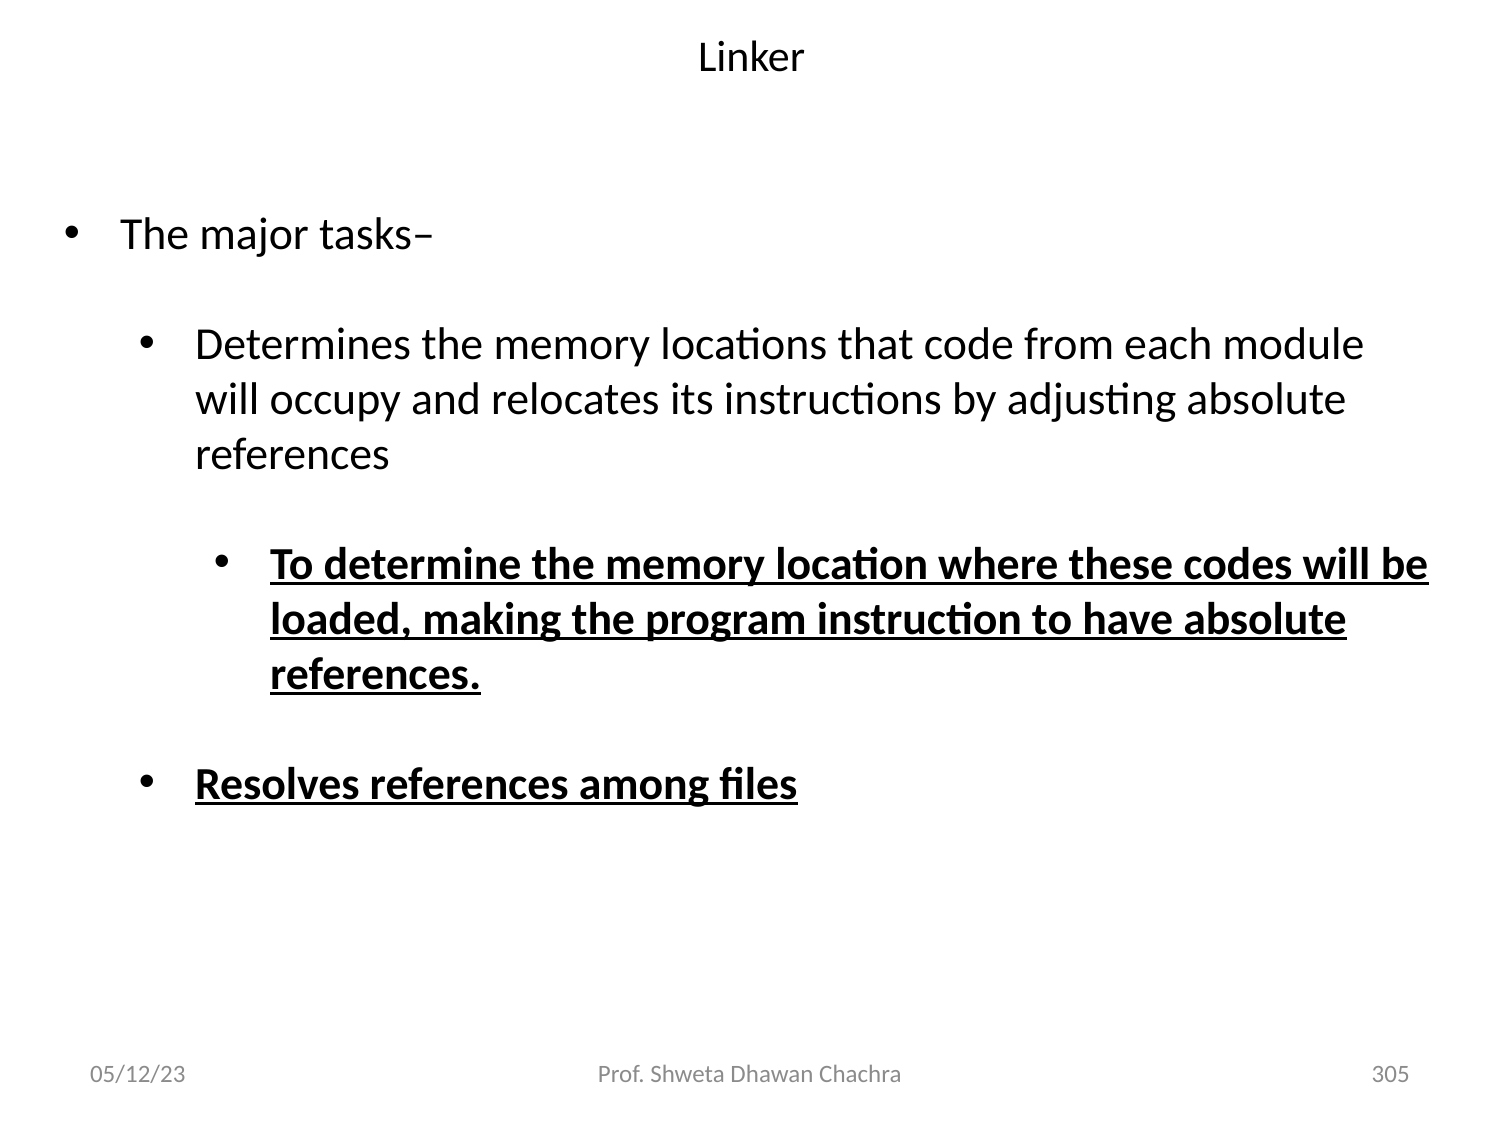

# Linker
The major tasks–

Determines the memory locations that code from each module will occupy and relocates its instructions by adjusting absolute references

To determine the memory location where these codes will be loaded, making the program instruction to have absolute references.

Resolves references among files
05/12/23
Prof. Shweta Dhawan Chachra
305